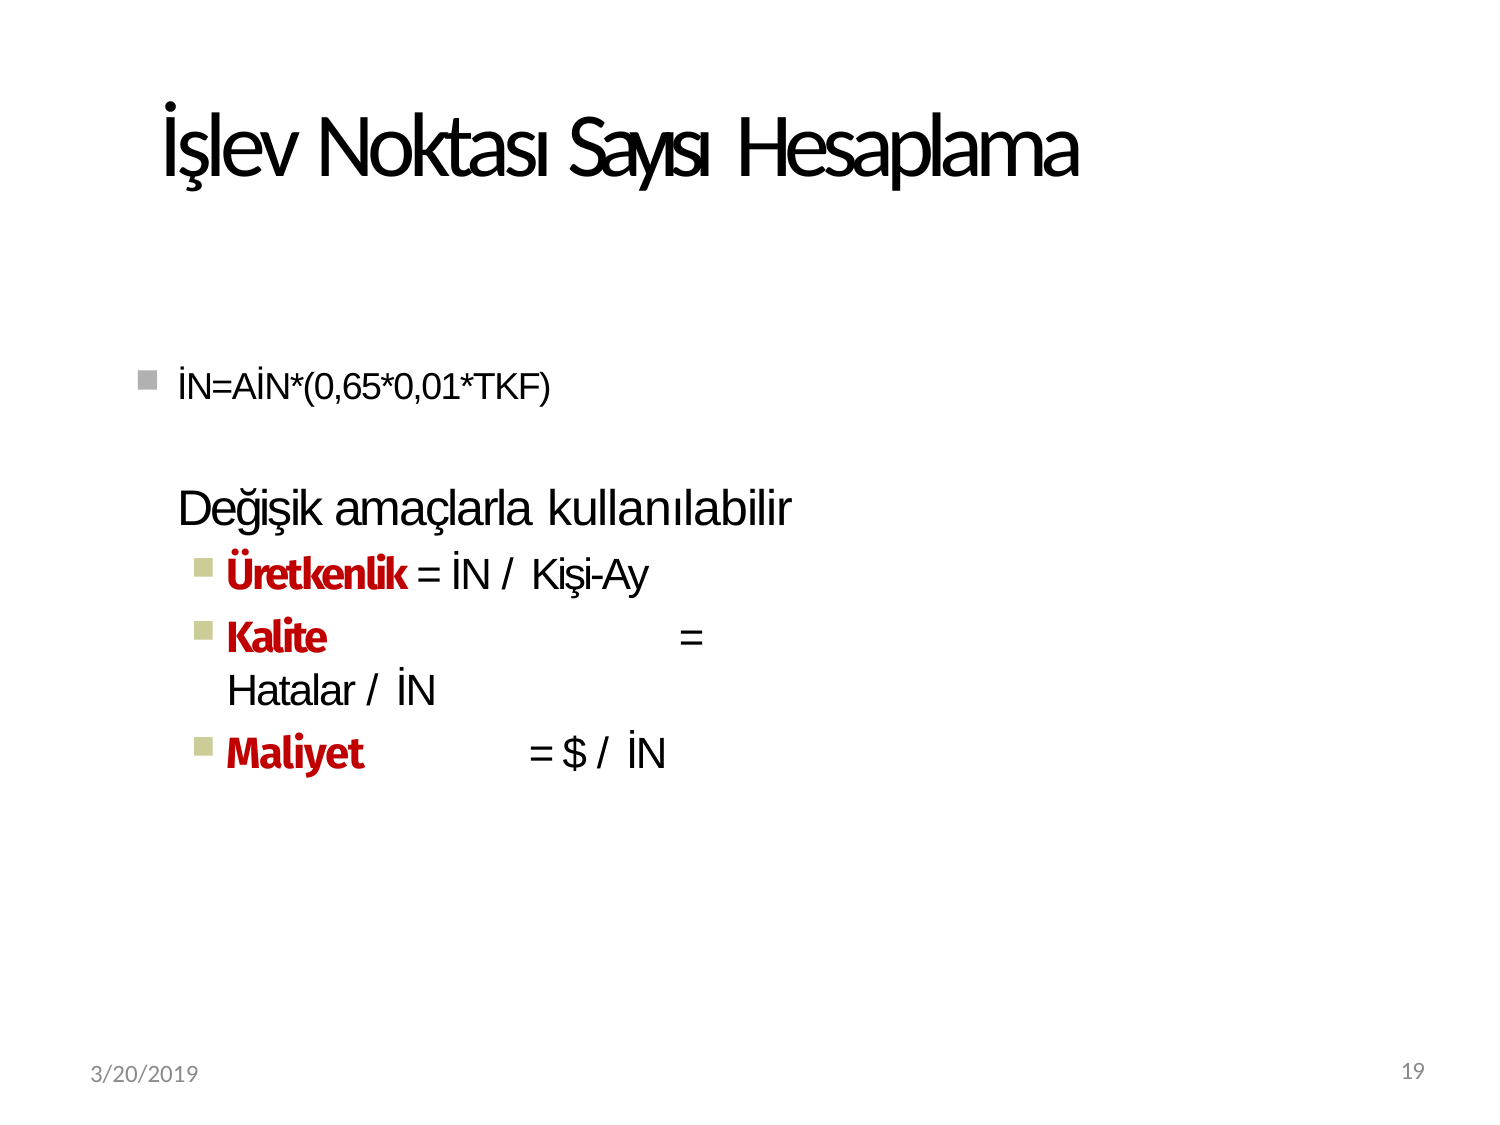

# İşlev Noktası Sayısı Hesaplama
İN=AİN*(0,65*0,01*TKF)

Değişik amaçlarla kullanılabilir
Üretkenlik = İN / Kişi-Ay
Kalite	= Hatalar / İN
Maliyet	= $ / İN
3/20/2019
19